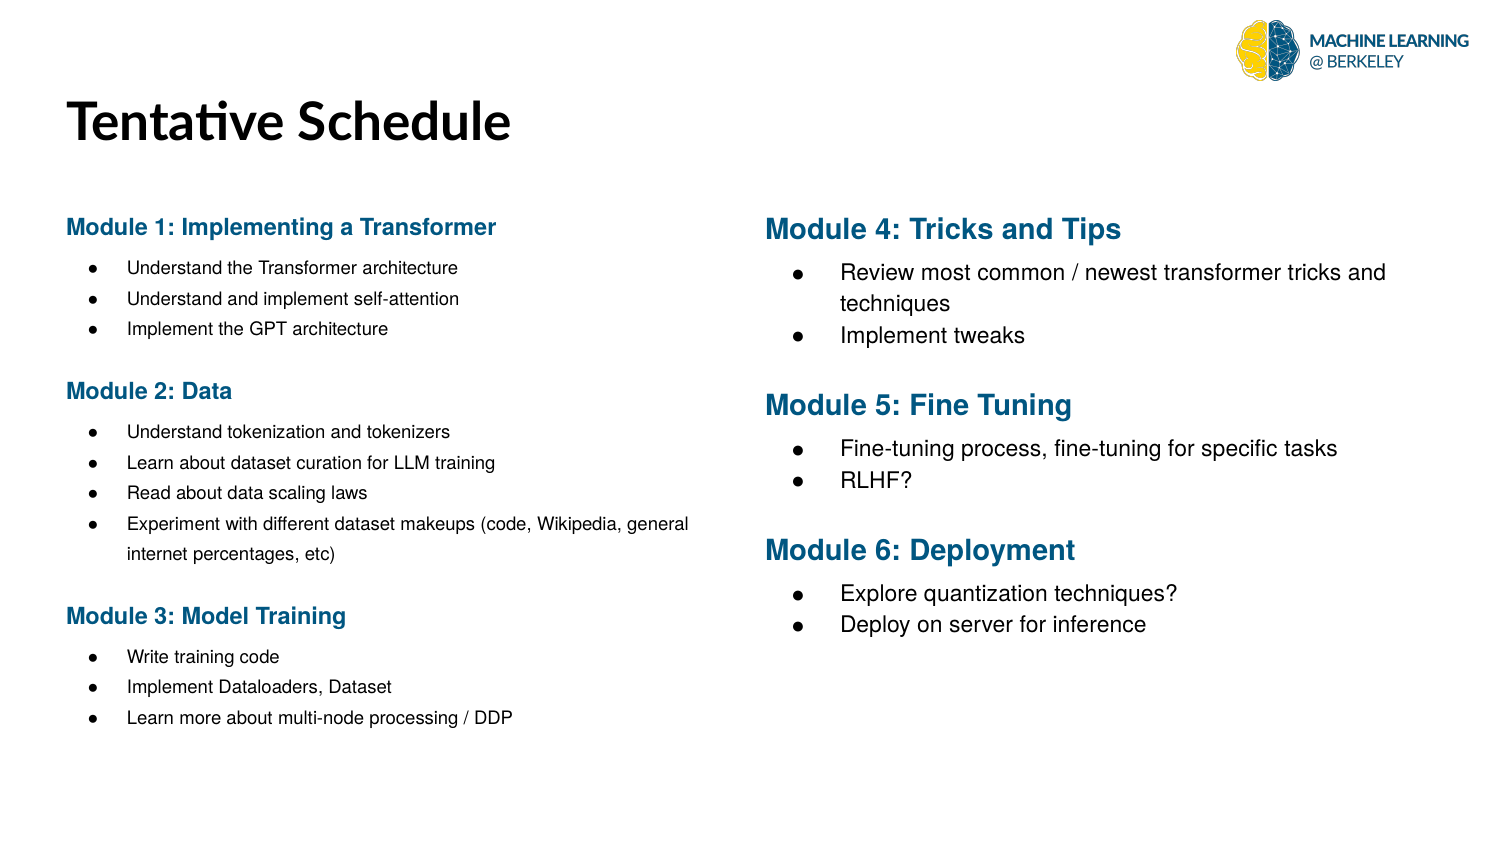

# Tentative Schedule
Module 1: Implementing a Transformer
Understand the Transformer architecture
Understand and implement self-attention
Implement the GPT architecture
Module 2: Data
Understand tokenization and tokenizers
Learn about dataset curation for LLM training
Read about data scaling laws
Experiment with different dataset makeups (code, Wikipedia, general internet percentages, etc)
Module 3: Model Training
Write training code
Implement Dataloaders, Dataset
Learn more about multi-node processing / DDP
Module 4: Tricks and Tips
Review most common / newest transformer tricks and techniques
Implement tweaks
Module 5: Fine Tuning
Fine-tuning process, fine-tuning for specific tasks
RLHF?
Module 6: Deployment
Explore quantization techniques?
Deploy on server for inference